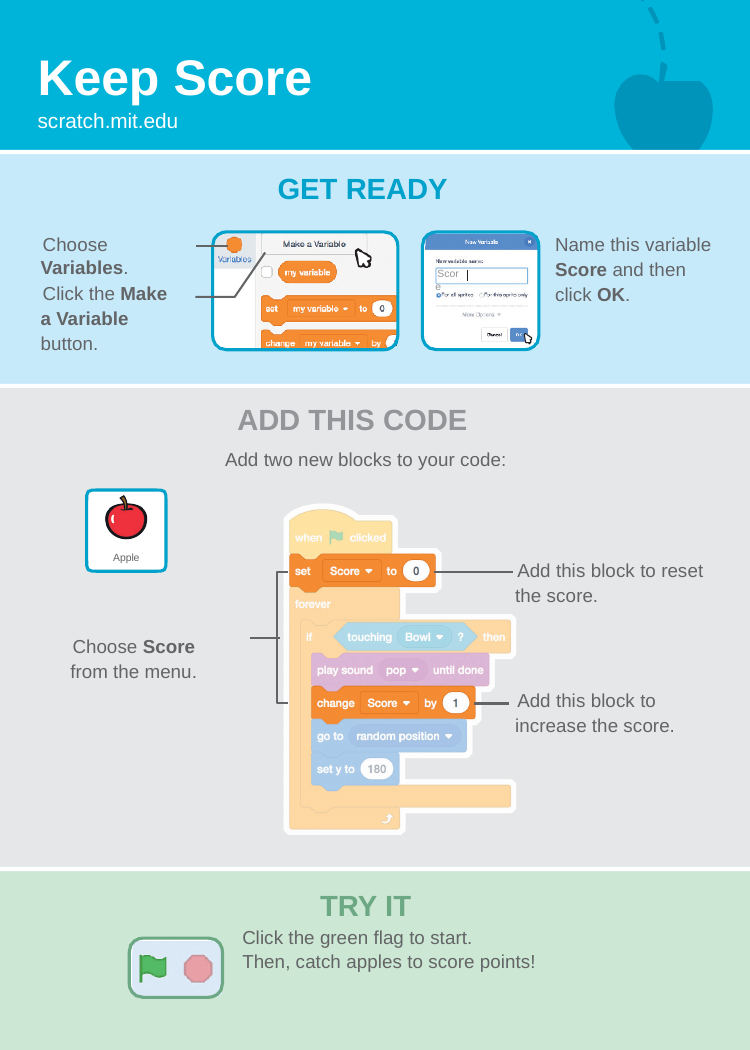

# Keep Score
scratch.mit.edu

GET READY
Name this variable Score and then click OK.

Choose Variables.

Score
Click the Make a Variable button.

ADD THIS CODE
Add two new blocks to your code:

Apple
Add this block to reset the score.

Choose Score from the menu.
Add this block to increase the score.

TRY IT
Click the green flag to start.
Then, catch apples to score points!